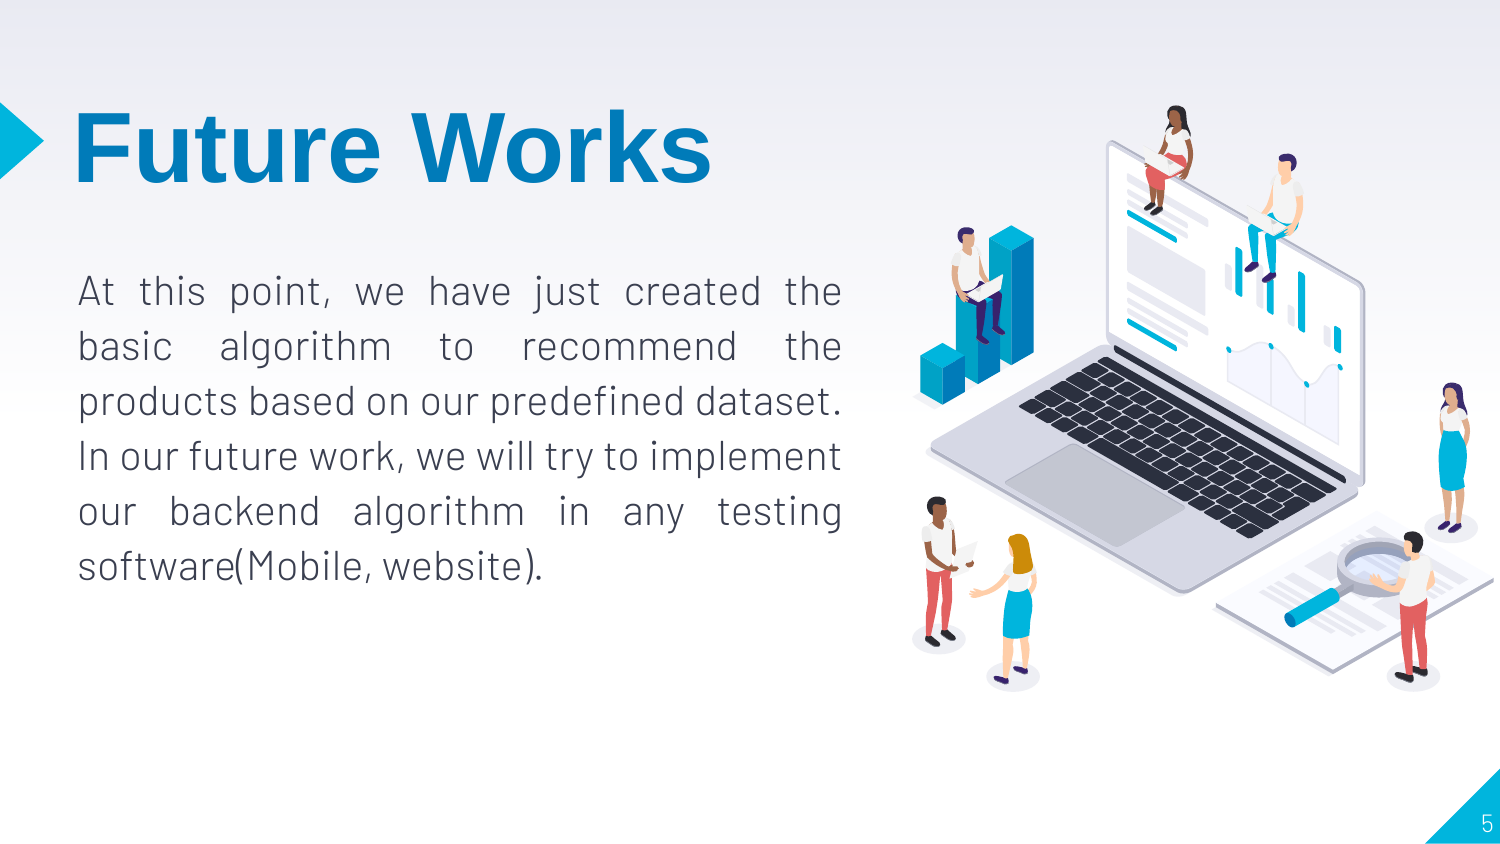

# Future Works

At this point, we have just created the basic algorithm to recommend the products based on our predefined dataset. In our future work, we will try to implement our backend algorithm in any testing software(Mobile, website).
5